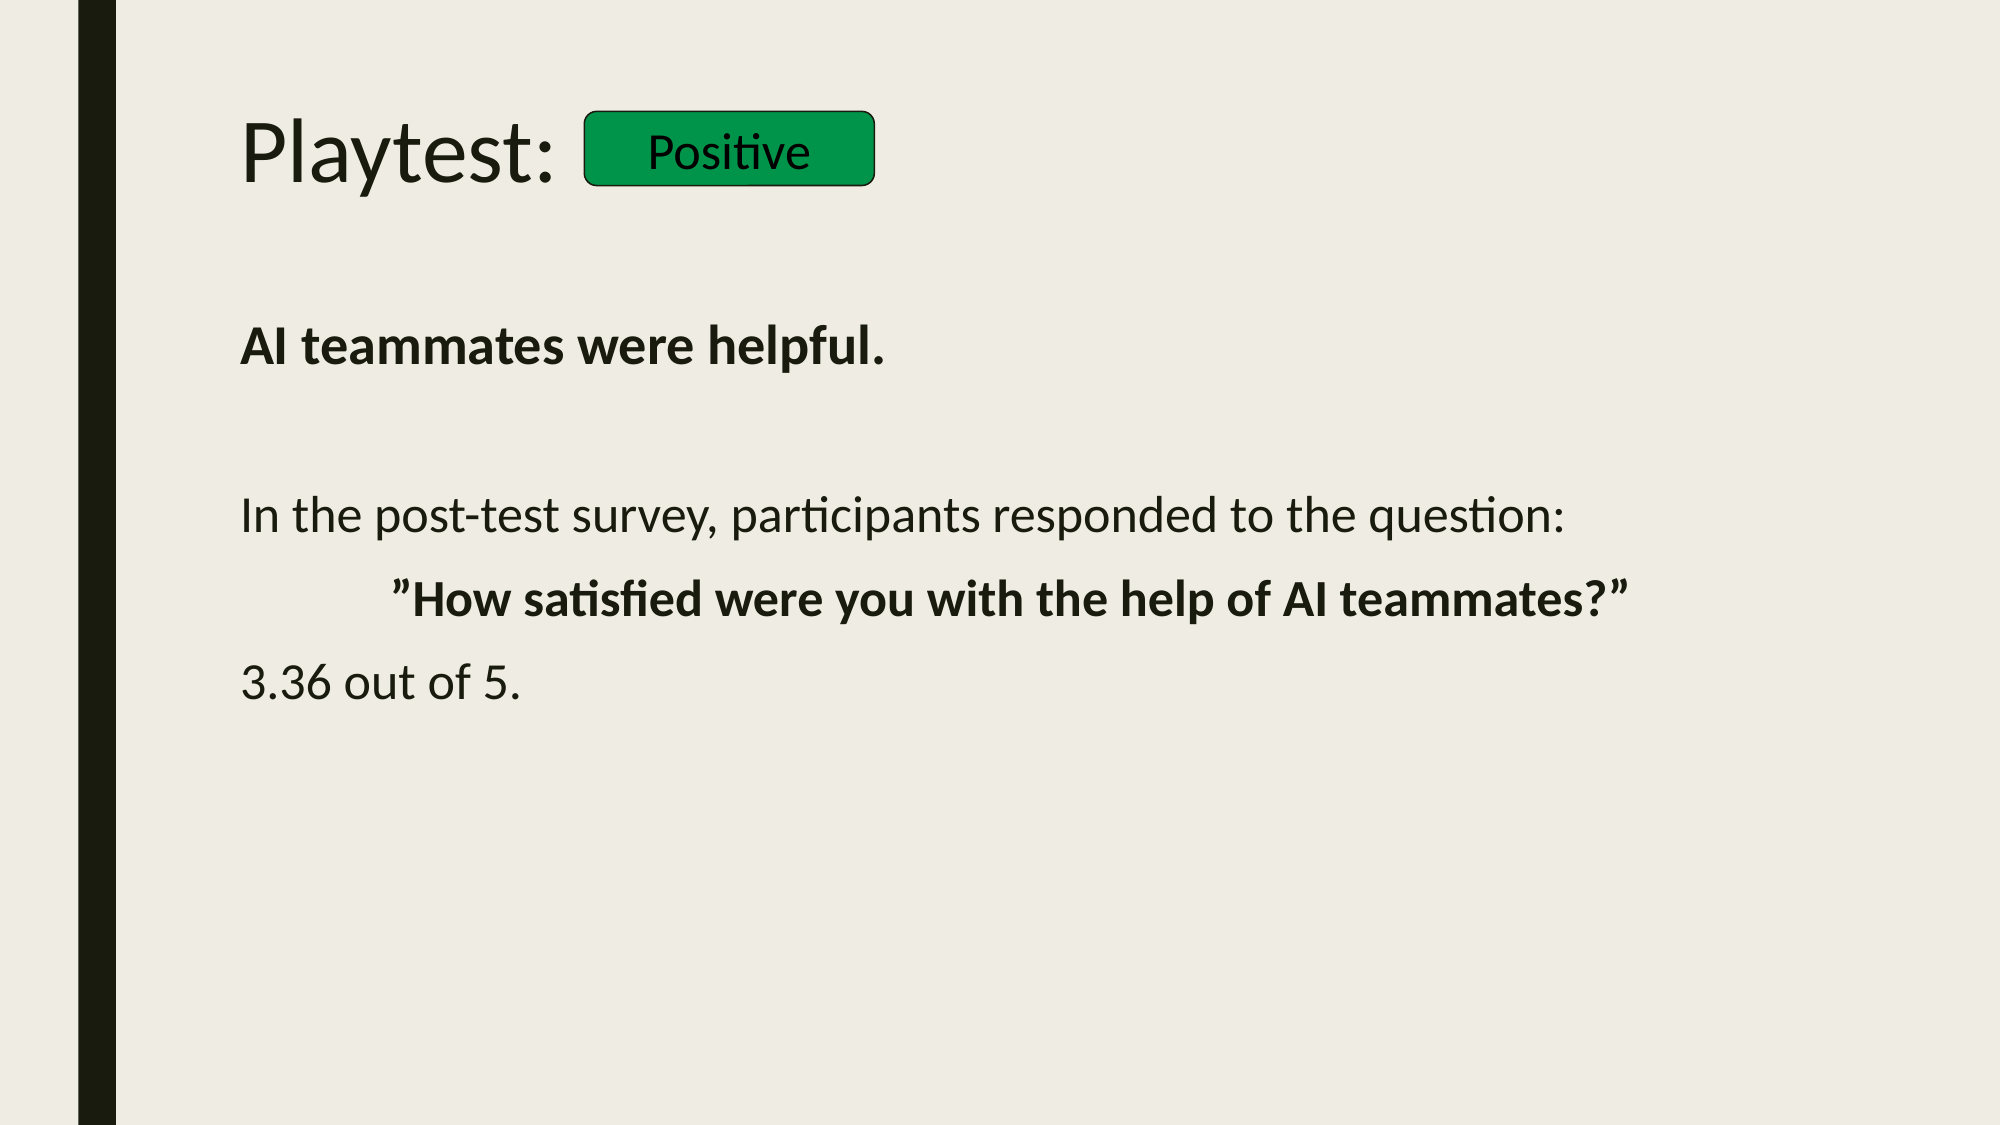

# Playtest:
Positive
AI teammates were helpful.

In the post-test survey, participants responded to the question:
	”How satisfied were you with the help of AI teammates?”
3.36 out of 5.